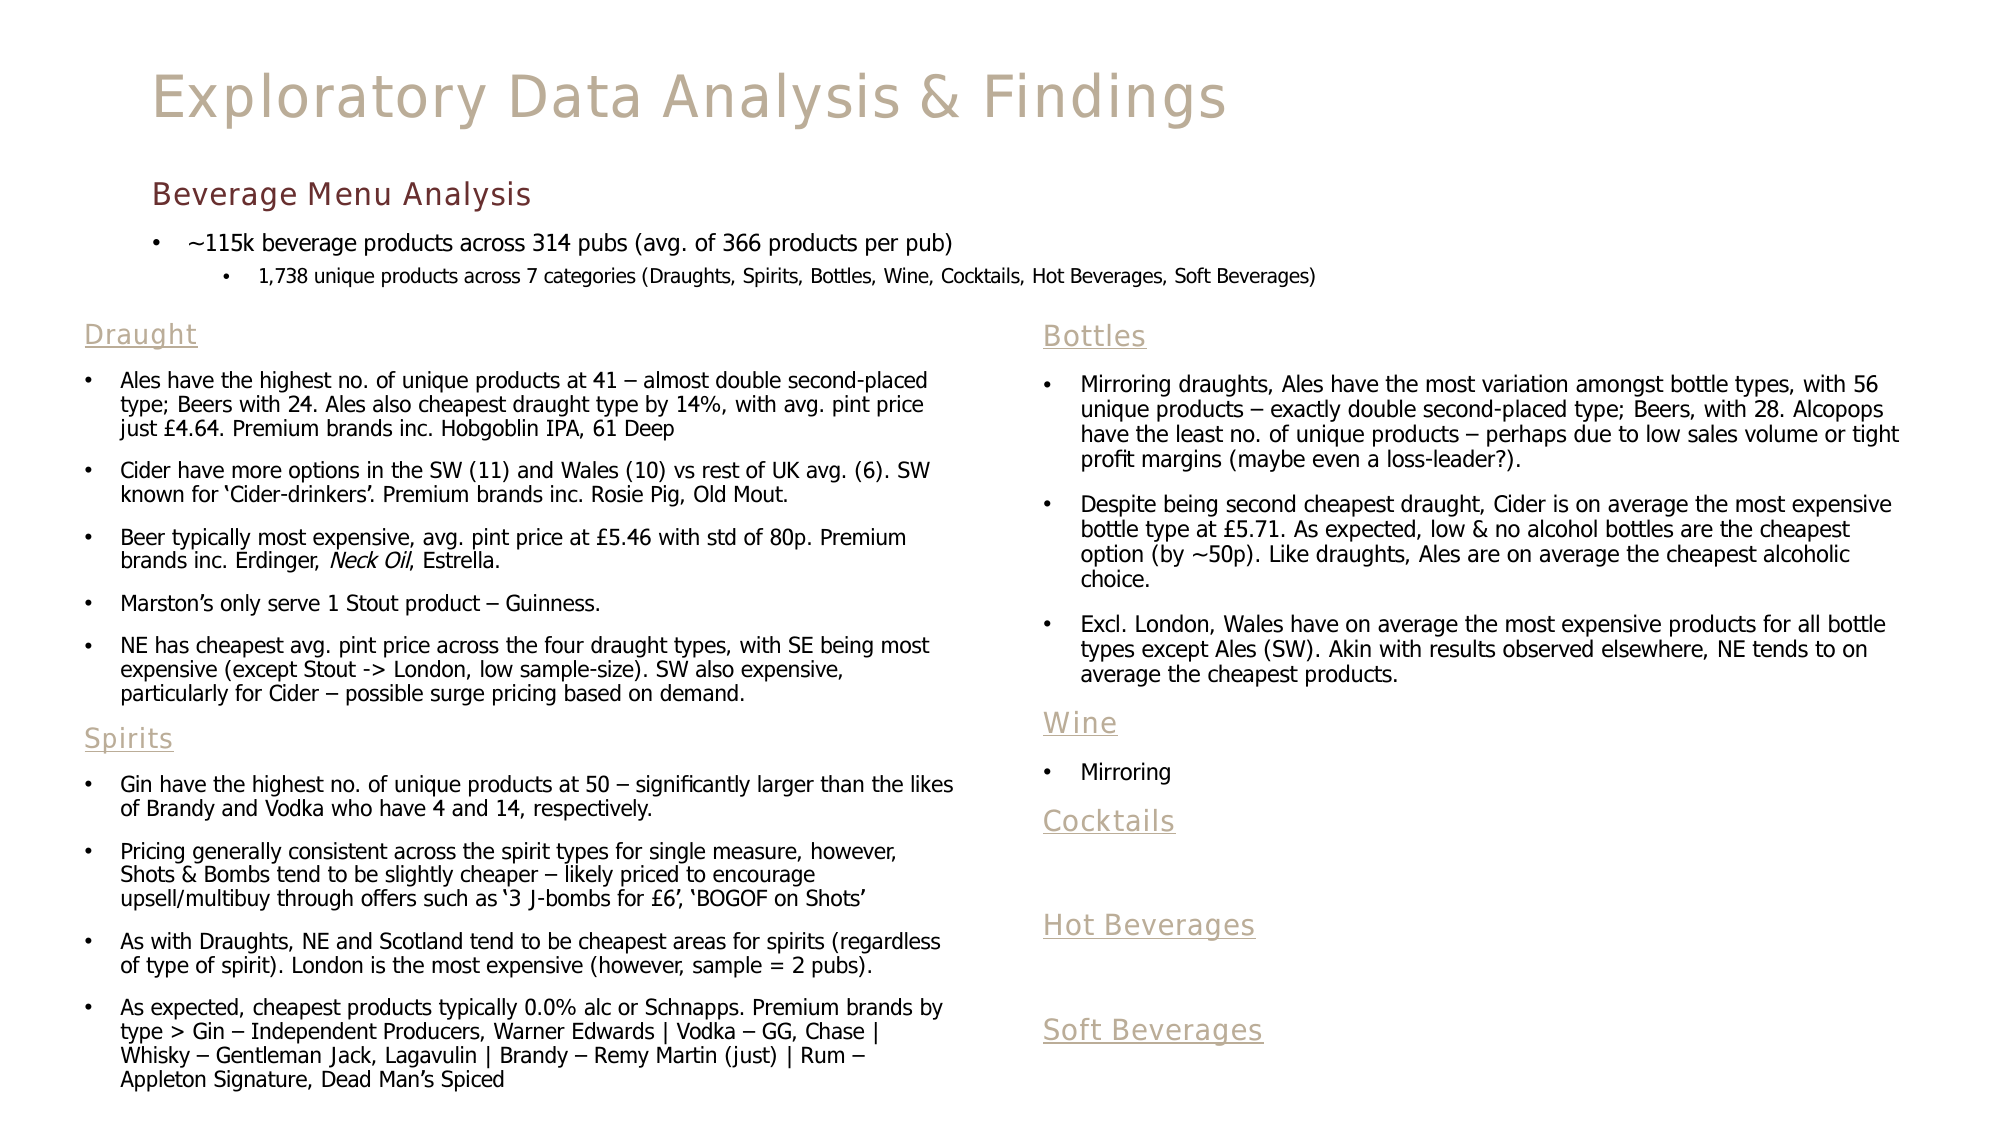

# Exploratory Data Analysis & Findings
Beverage Menu Analysis
~115k beverage products across 314 pubs (avg. of 366 products per pub)
1,738 unique products across 7 categories (Draughts, Spirits, Bottles, Wine, Cocktails, Hot Beverages, Soft Beverages)

Draught
Ales have the highest no. of unique products at 41 – almost double second-placed type; Beers with 24. Ales also cheapest draught type by 14%, with avg. pint price just £4.64. Premium brands inc. Hobgoblin IPA, 61 Deep
Cider have more options in the SW (11) and Wales (10) vs rest of UK avg. (6). SW known for ‘Cider-drinkers’. Premium brands inc. Rosie Pig, Old Mout.
Beer typically most expensive, avg. pint price at £5.46 with std of 80p. Premium brands inc. Erdinger, Neck Oil, Estrella.
Marston’s only serve 1 Stout product – Guinness.
NE has cheapest avg. pint price across the four draught types, with SE being most expensive (except Stout -> London, low sample-size). SW also expensive, particularly for Cider – possible surge pricing based on demand.
Spirits
Gin have the highest no. of unique products at 50 – significantly larger than the likes of Brandy and Vodka who have 4 and 14, respectively.
Pricing generally consistent across the spirit types for single measure, however, Shots & Bombs tend to be slightly cheaper – likely priced to encourage upsell/multibuy through offers such as ‘3 J-bombs for £6’, ‘BOGOF on Shots’
As with Draughts, NE and Scotland tend to be cheapest areas for spirits (regardless of type of spirit). London is the most expensive (however, sample = 2 pubs).
As expected, cheapest products typically 0.0% alc or Schnapps. Premium brands by type > Gin – Independent Producers, Warner Edwards | Vodka – GG, Chase | Whisky – Gentleman Jack, Lagavulin | Brandy – Remy Martin (just) | Rum – Appleton Signature, Dead Man’s Spiced
Bottles
Mirroring draughts, Ales have the most variation amongst bottle types, with 56 unique products – exactly double second-placed type; Beers, with 28. Alcopops have the least no. of unique products – perhaps due to low sales volume or tight profit margins (maybe even a loss-leader?).
Despite being second cheapest draught, Cider is on average the most expensive bottle type at £5.71. As expected, low & no alcohol bottles are the cheapest option (by ~50p). Like draughts, Ales are on average the cheapest alcoholic choice.
Excl. London, Wales have on average the most expensive products for all bottle types except Ales (SW). Akin with results observed elsewhere, NE tends to on average the cheapest products.
Wine
Mirroring
Cocktails

Hot Beverages

Soft Beverages